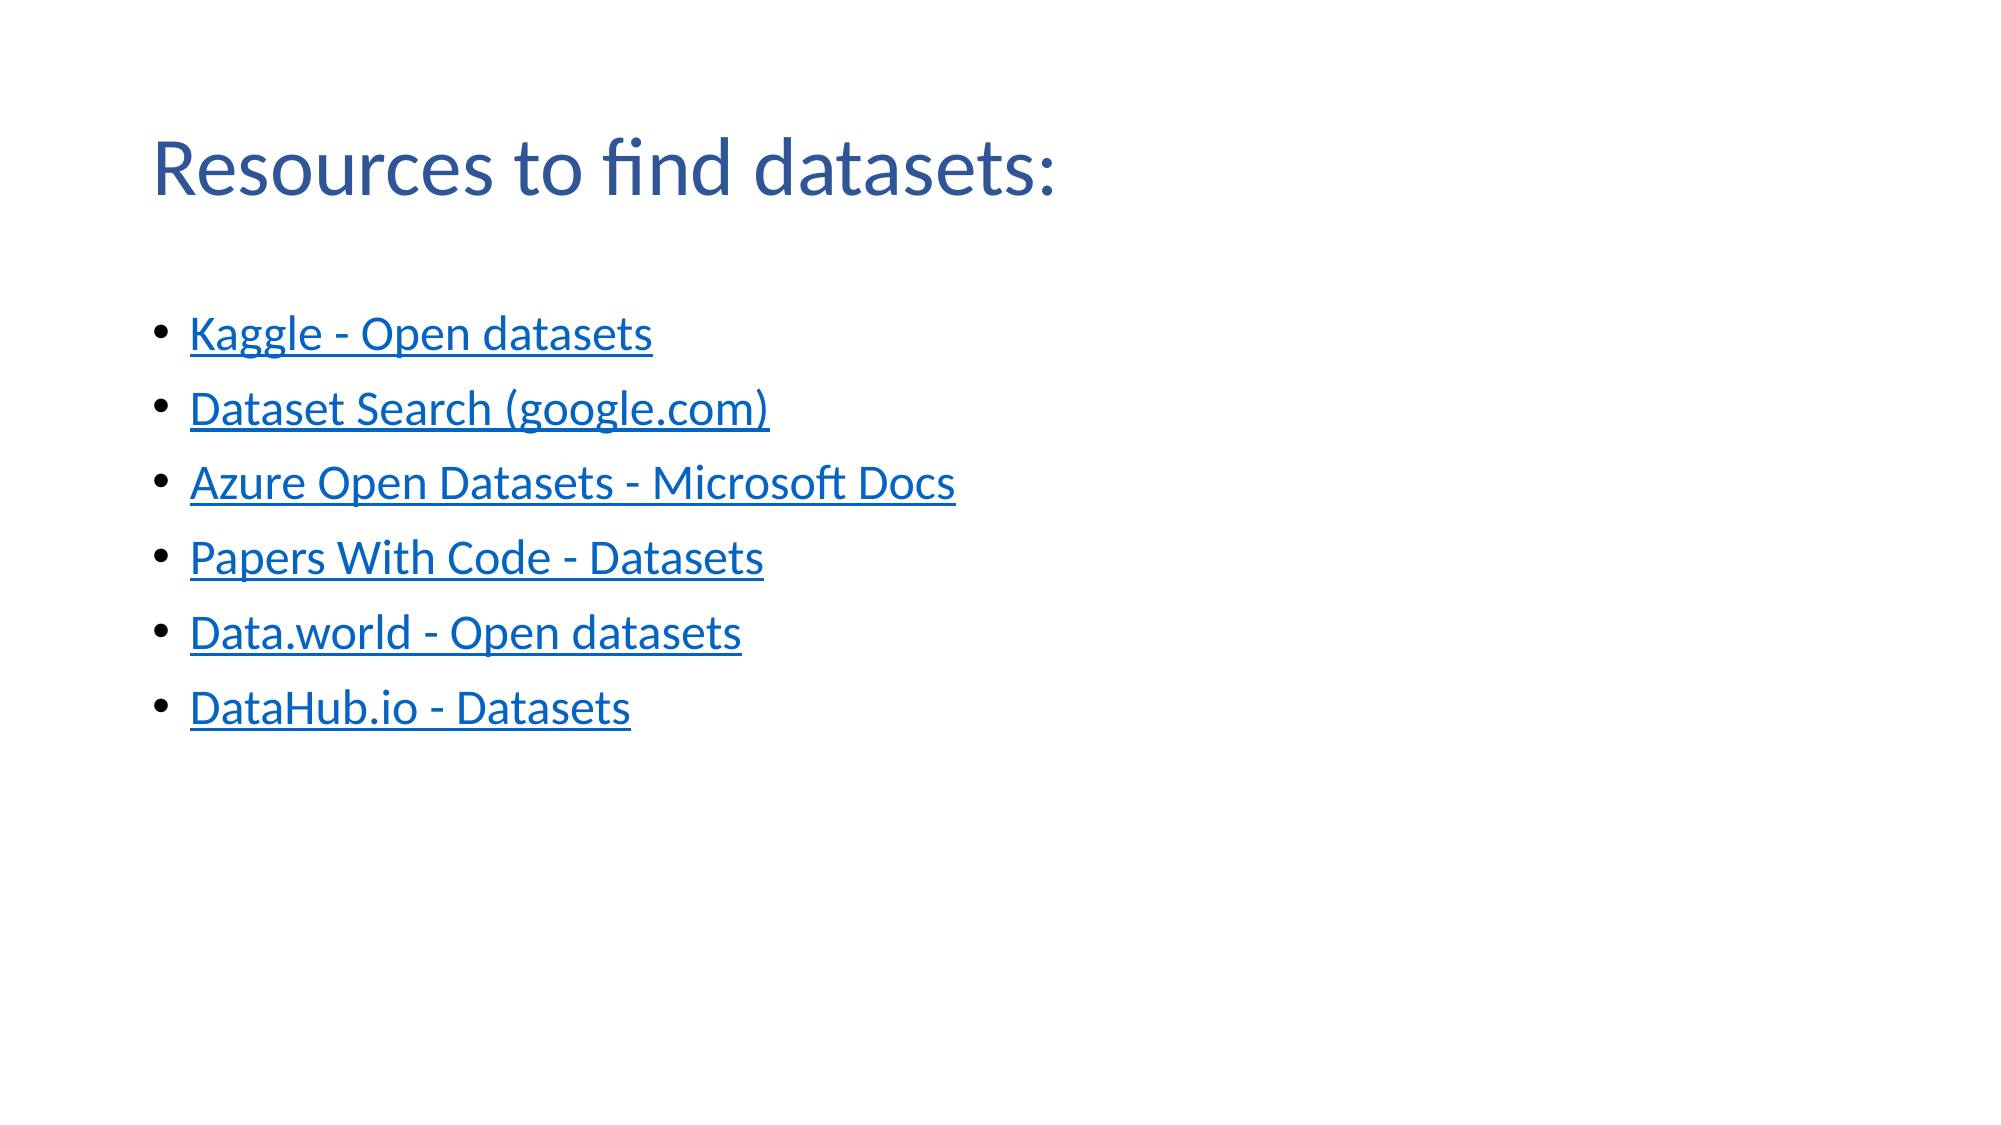

# Resources to find datasets:
Kaggle - Open datasets
Dataset Search (google.com)
Azure Open Datasets - Microsoft Docs
Papers With Code - Datasets
Data.world - Open datasets
DataHub.io - Datasets